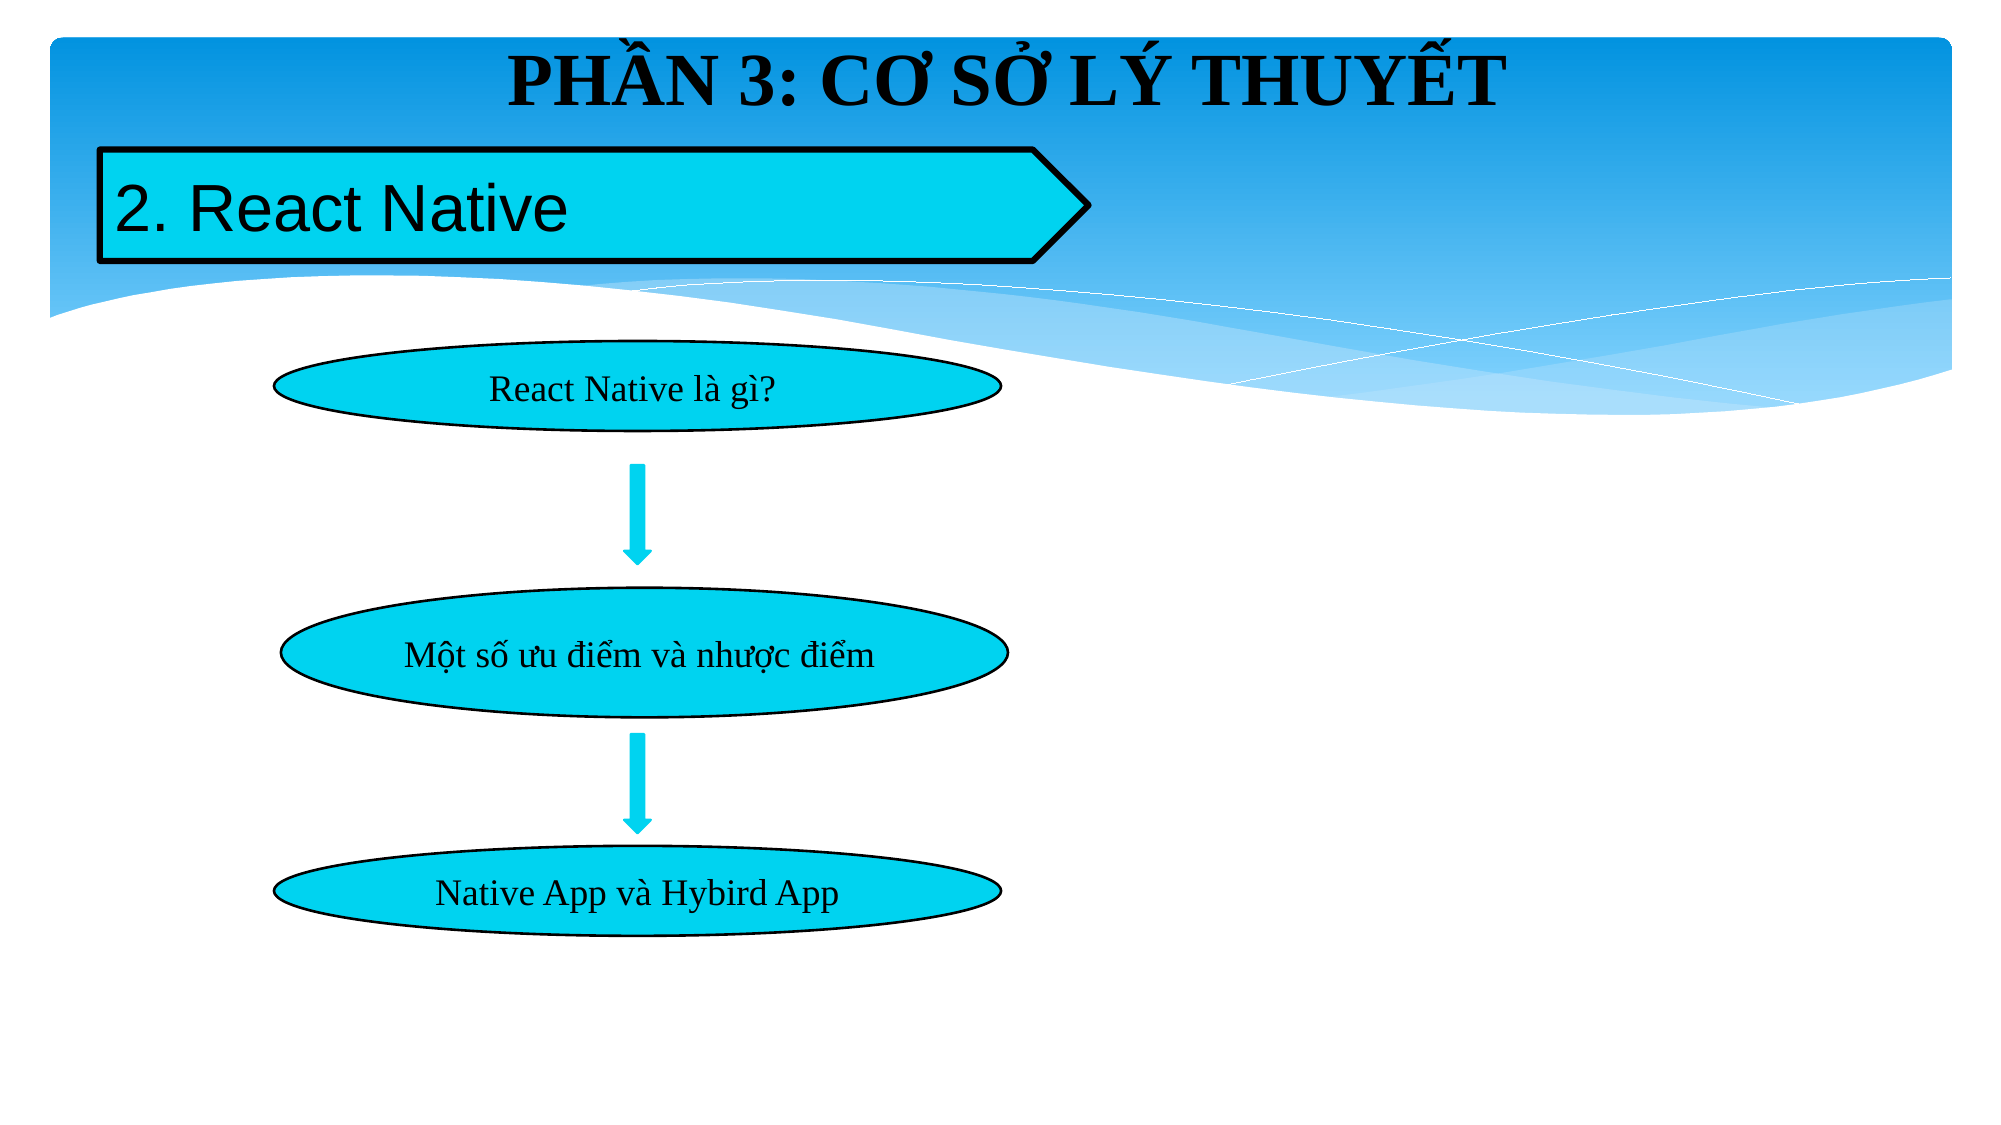

PHẦN 3: CƠ SỞ LÝ THUYẾT
2. React Native
React Native là gì?

Một số ưu điểm và nhược điểm

Native App và Hybird App